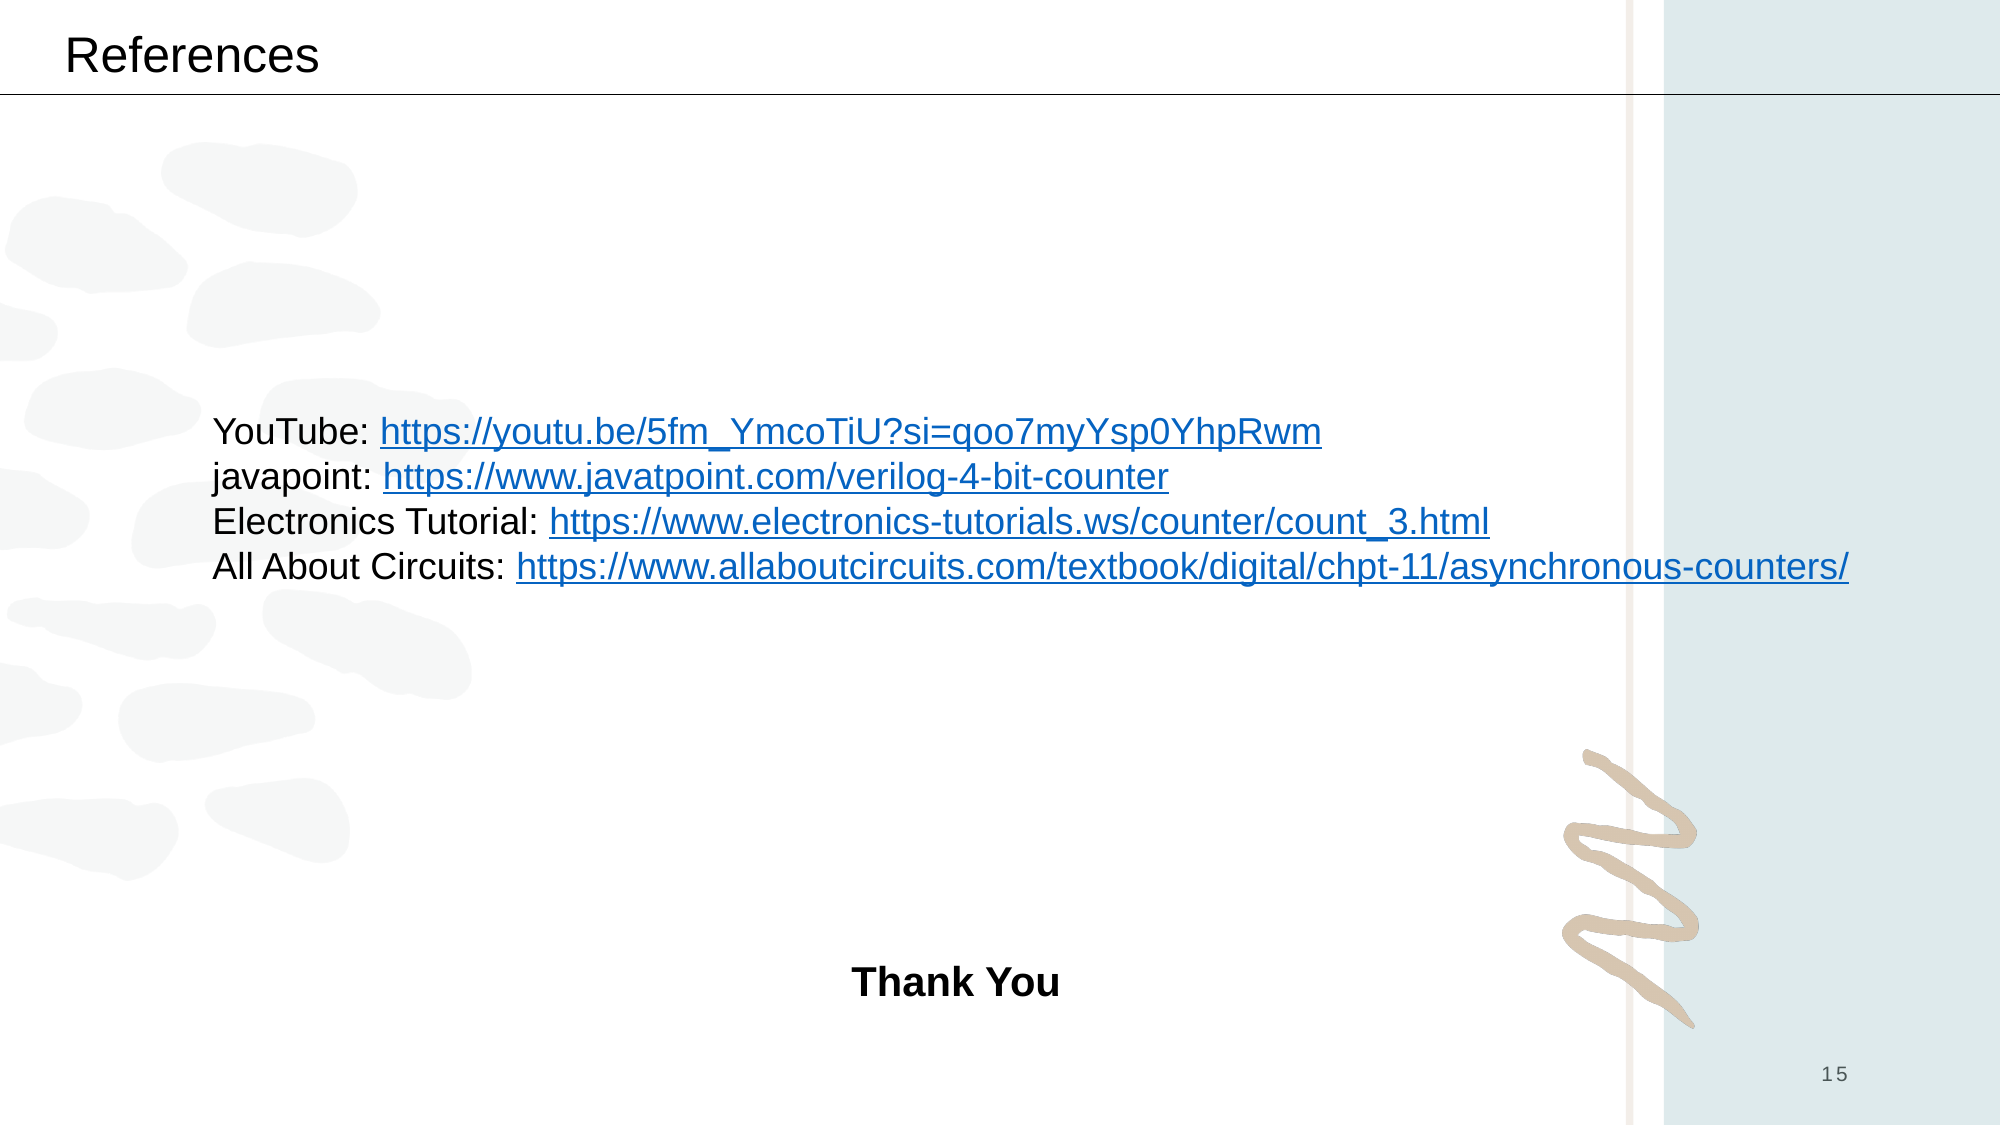

References
                       YouTube: https://youtu.be/5fm_YmcoTiU?si=qoo7myYsp0YhpRwm
                       javapoint: https://www.javatpoint.com/verilog-4-bit-counter
                       Electronics Tutorial: https://www.electronics-tutorials.ws/counter/count_3.html
                       All About Circuits: https://www.allaboutcircuits.com/textbook/digital/chpt-11/asynchronous-counters/

Thank You
15